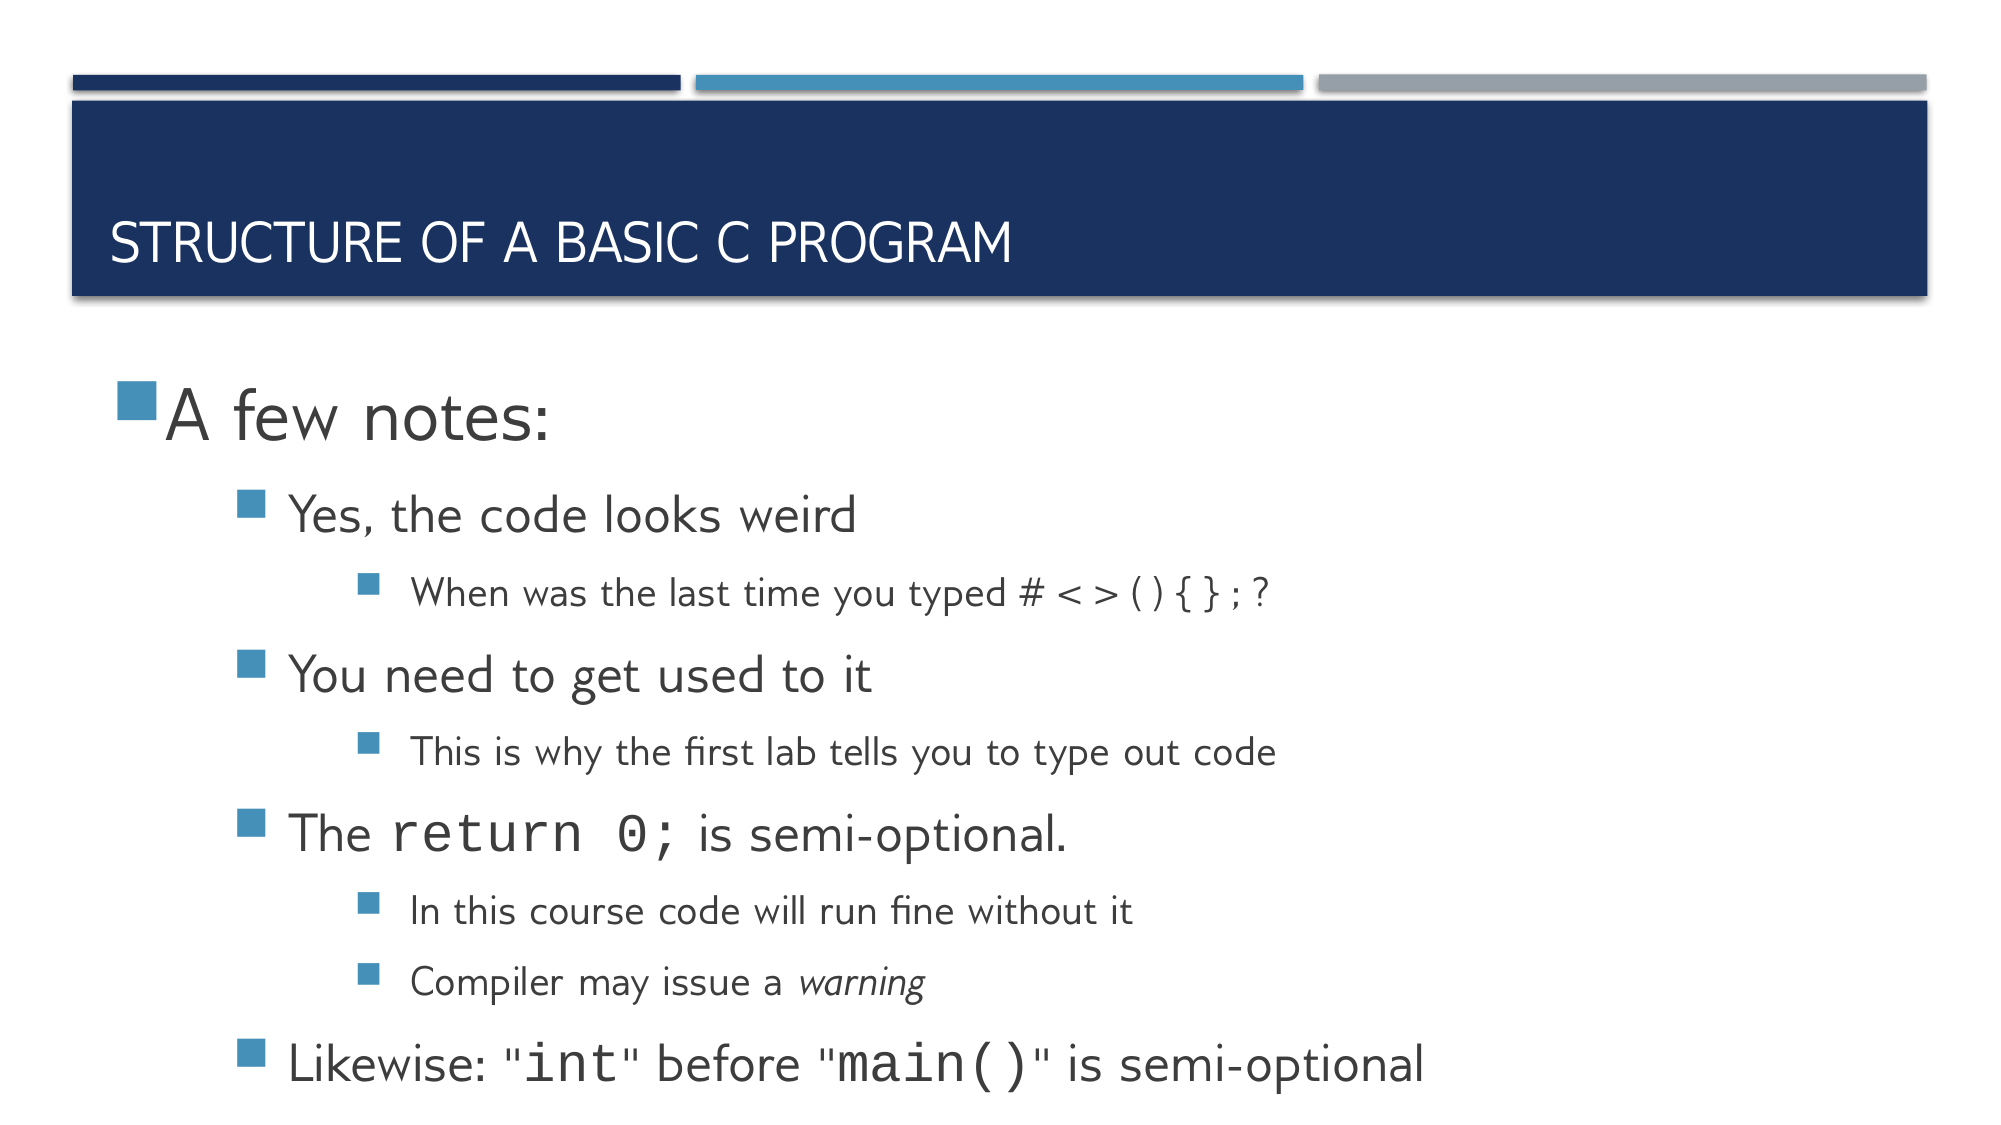

# Structure of a basic C program
A few notes:
Yes, the code looks weird
When was the last time you typed # < > ( ) { } ; ?
You need to get used to it
This is why the first lab tells you to type out code
The return 0; is semi-optional.
In this course code will run fine without it
Compiler may issue a warning
Likewise: "int" before "main()" is semi-optional